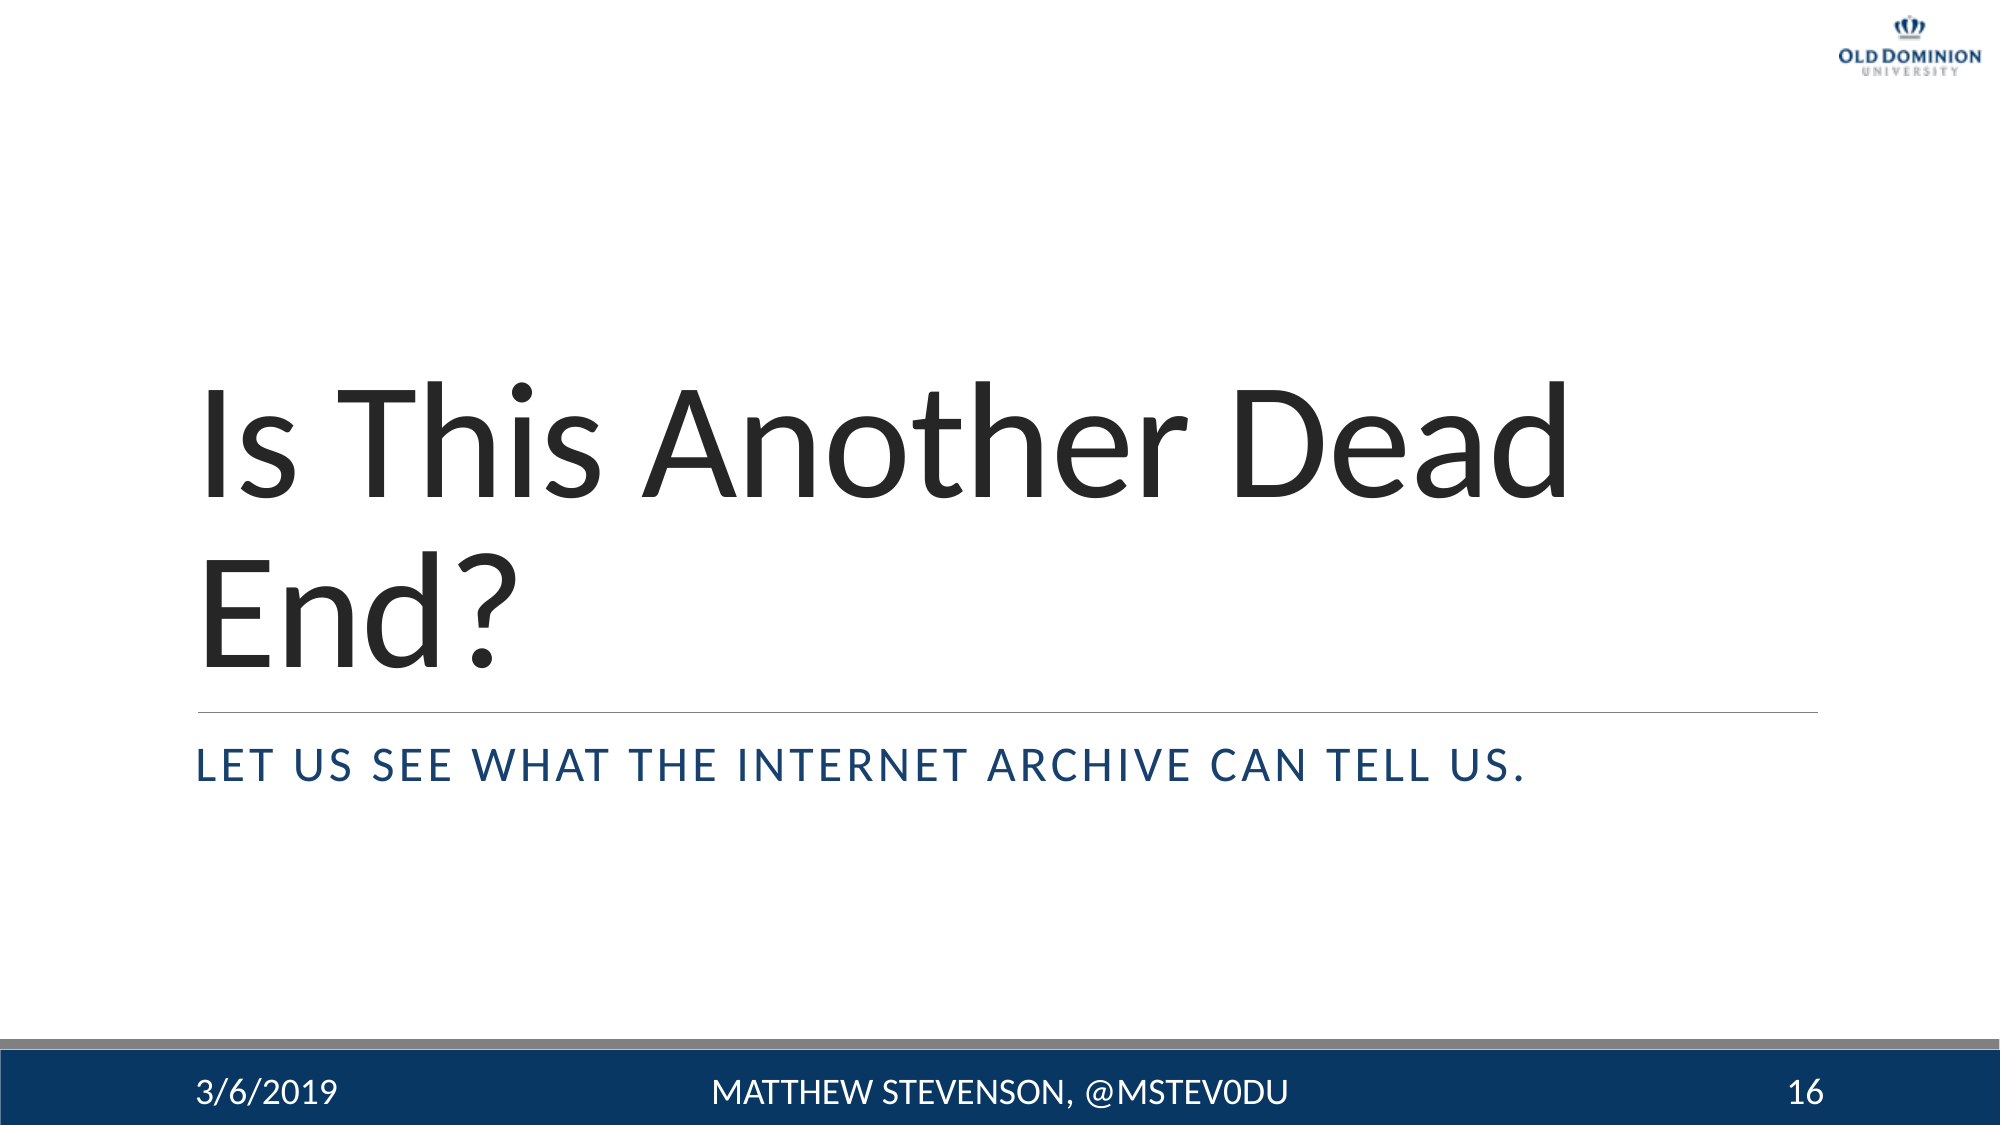

# Is This Another Dead End?
Let Us See What the internet archive can tell us.
3/6/2019
Matthew Stevenson, @mstev0du
16